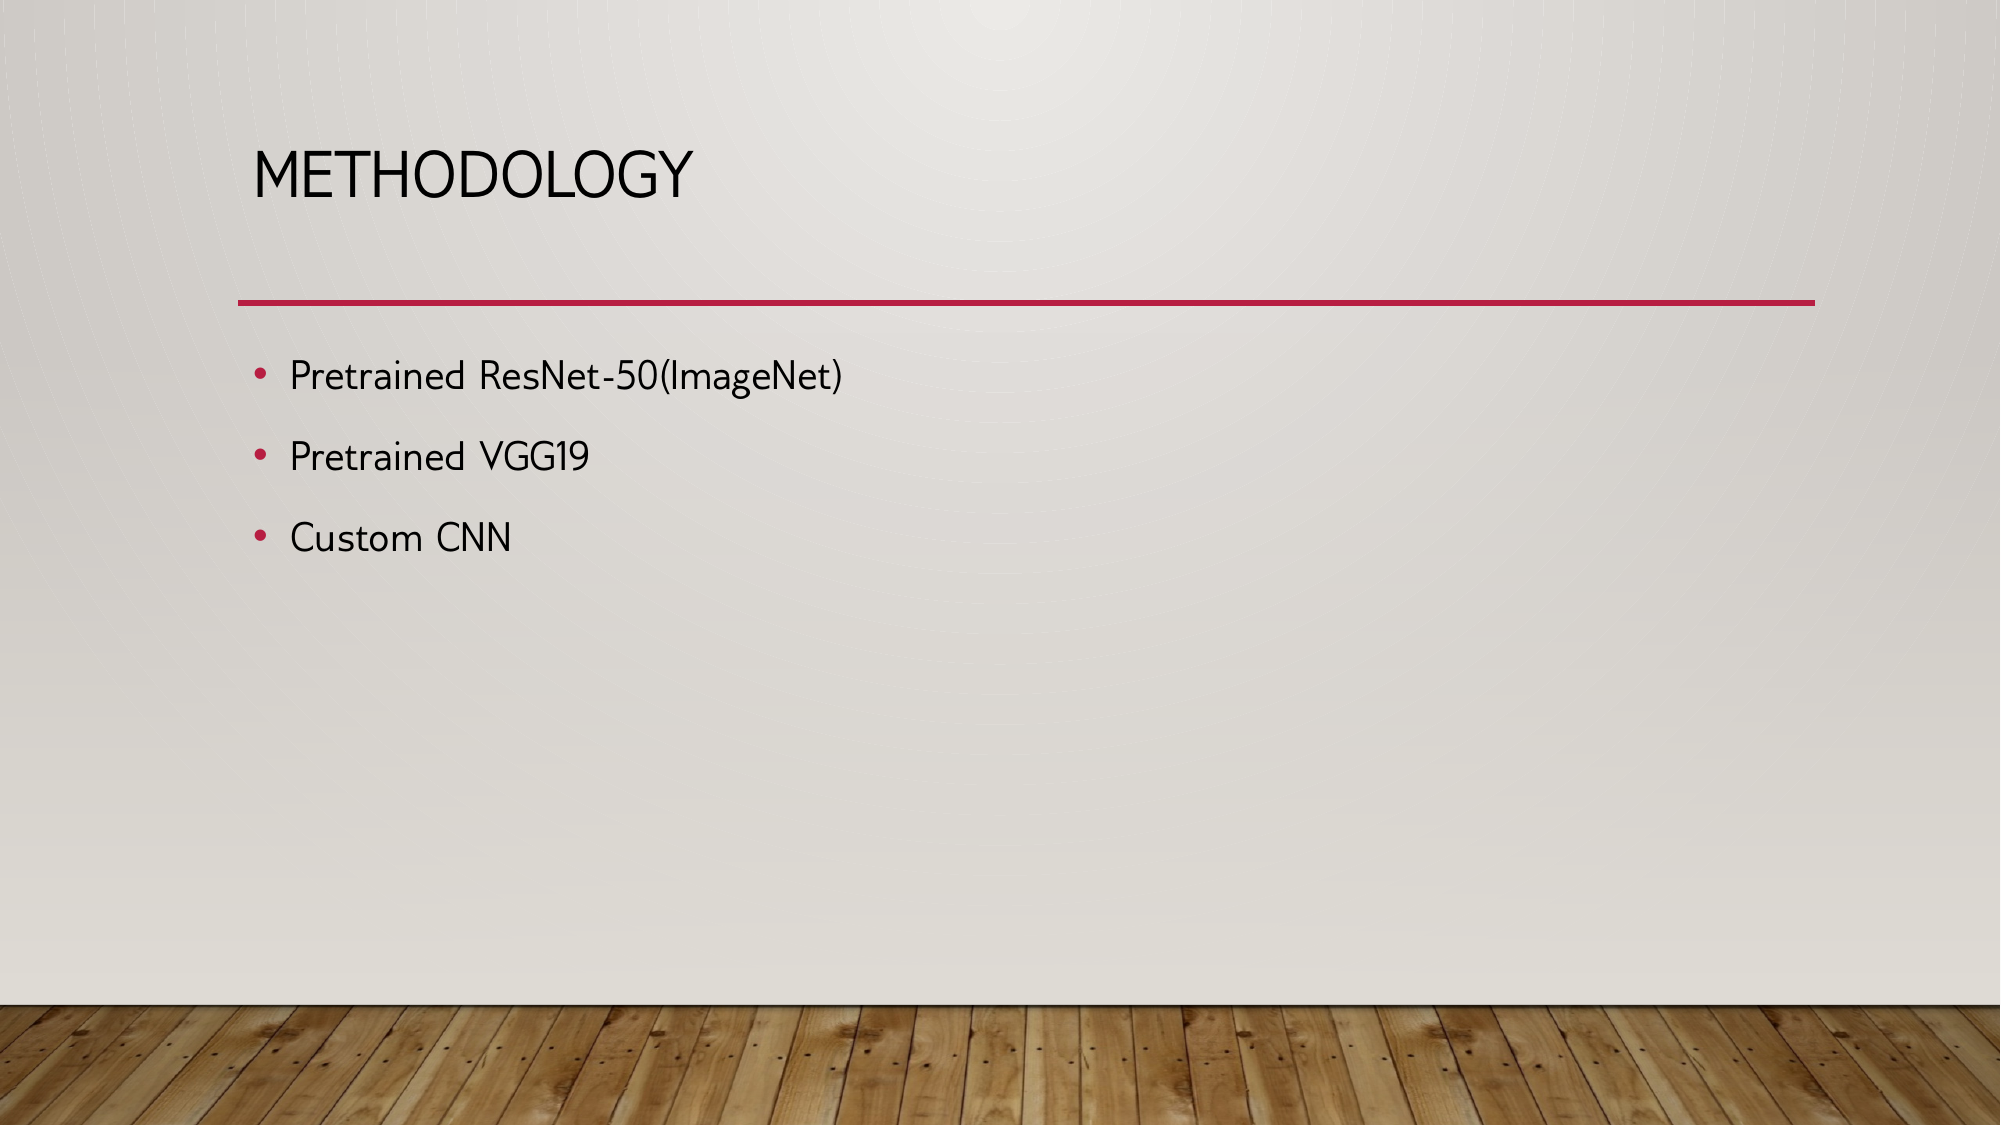

# Methodology
Pretrained ResNet-50(ImageNet)
Pretrained VGG19
Custom CNN